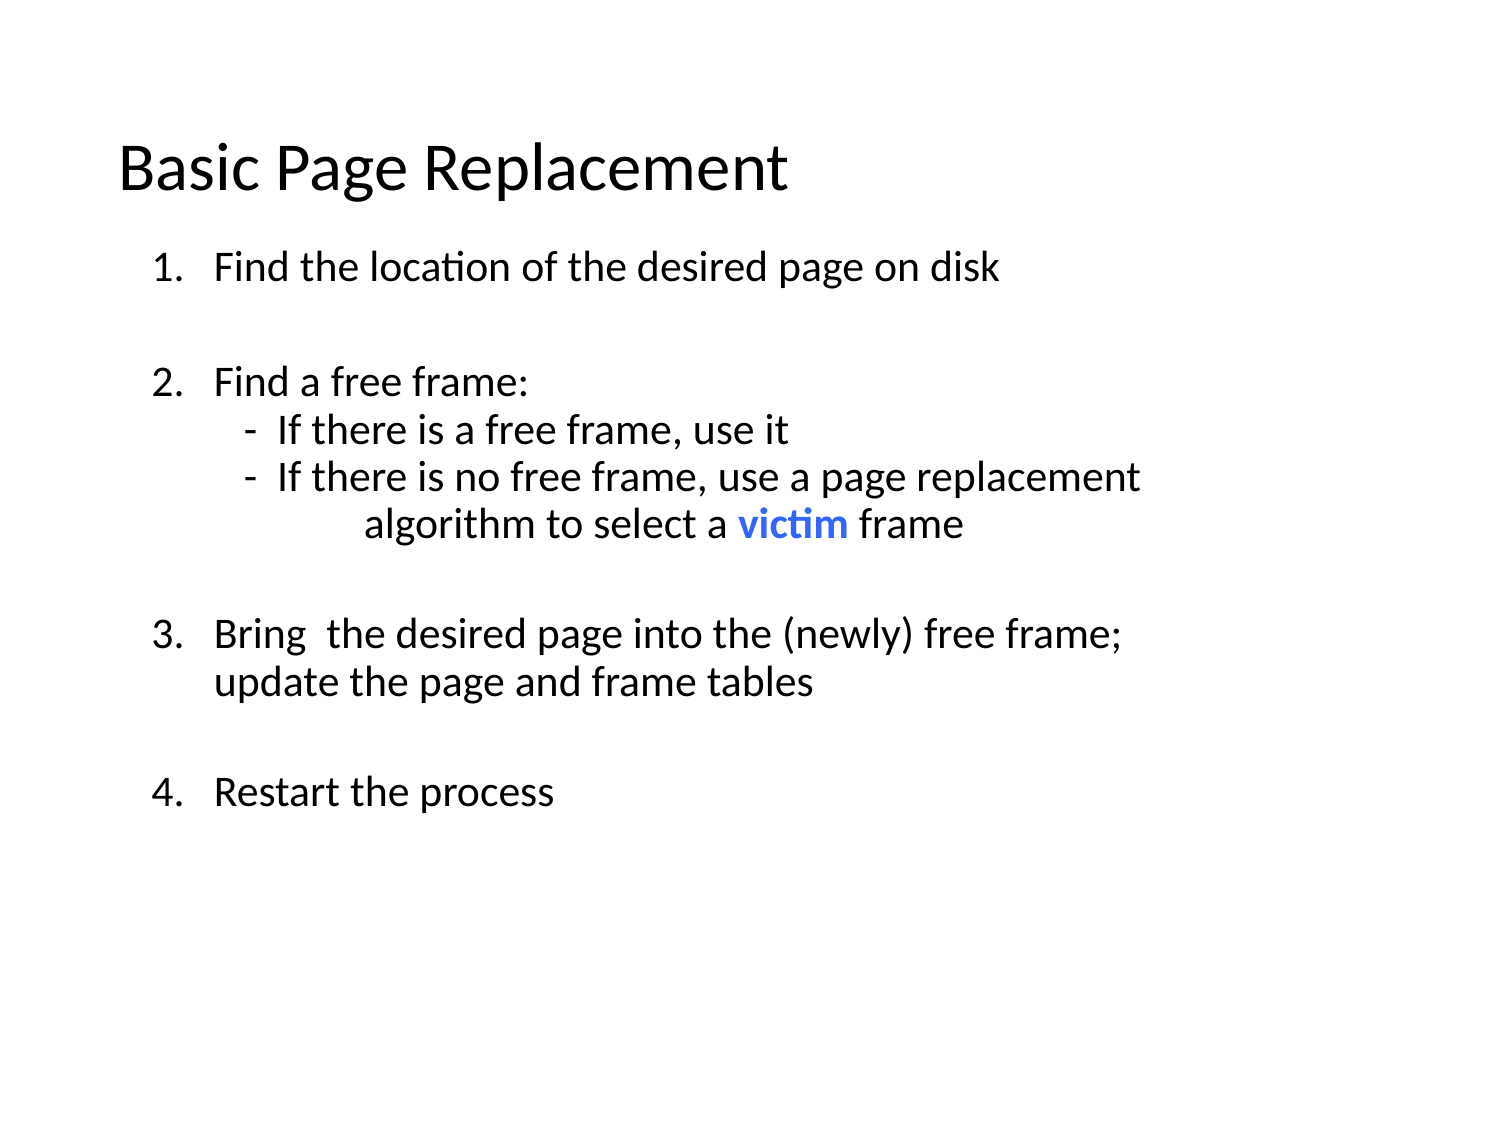

# Basic Page Replacement
Find the location of the desired page on disk
Find a free frame:
   -  If there is a free frame, use it
   -  If there is no free frame, use a page replacement 	algorithm to select a victim frame
Bring  the desired page into the (newly) free frame; update the page and frame tables
Restart the process